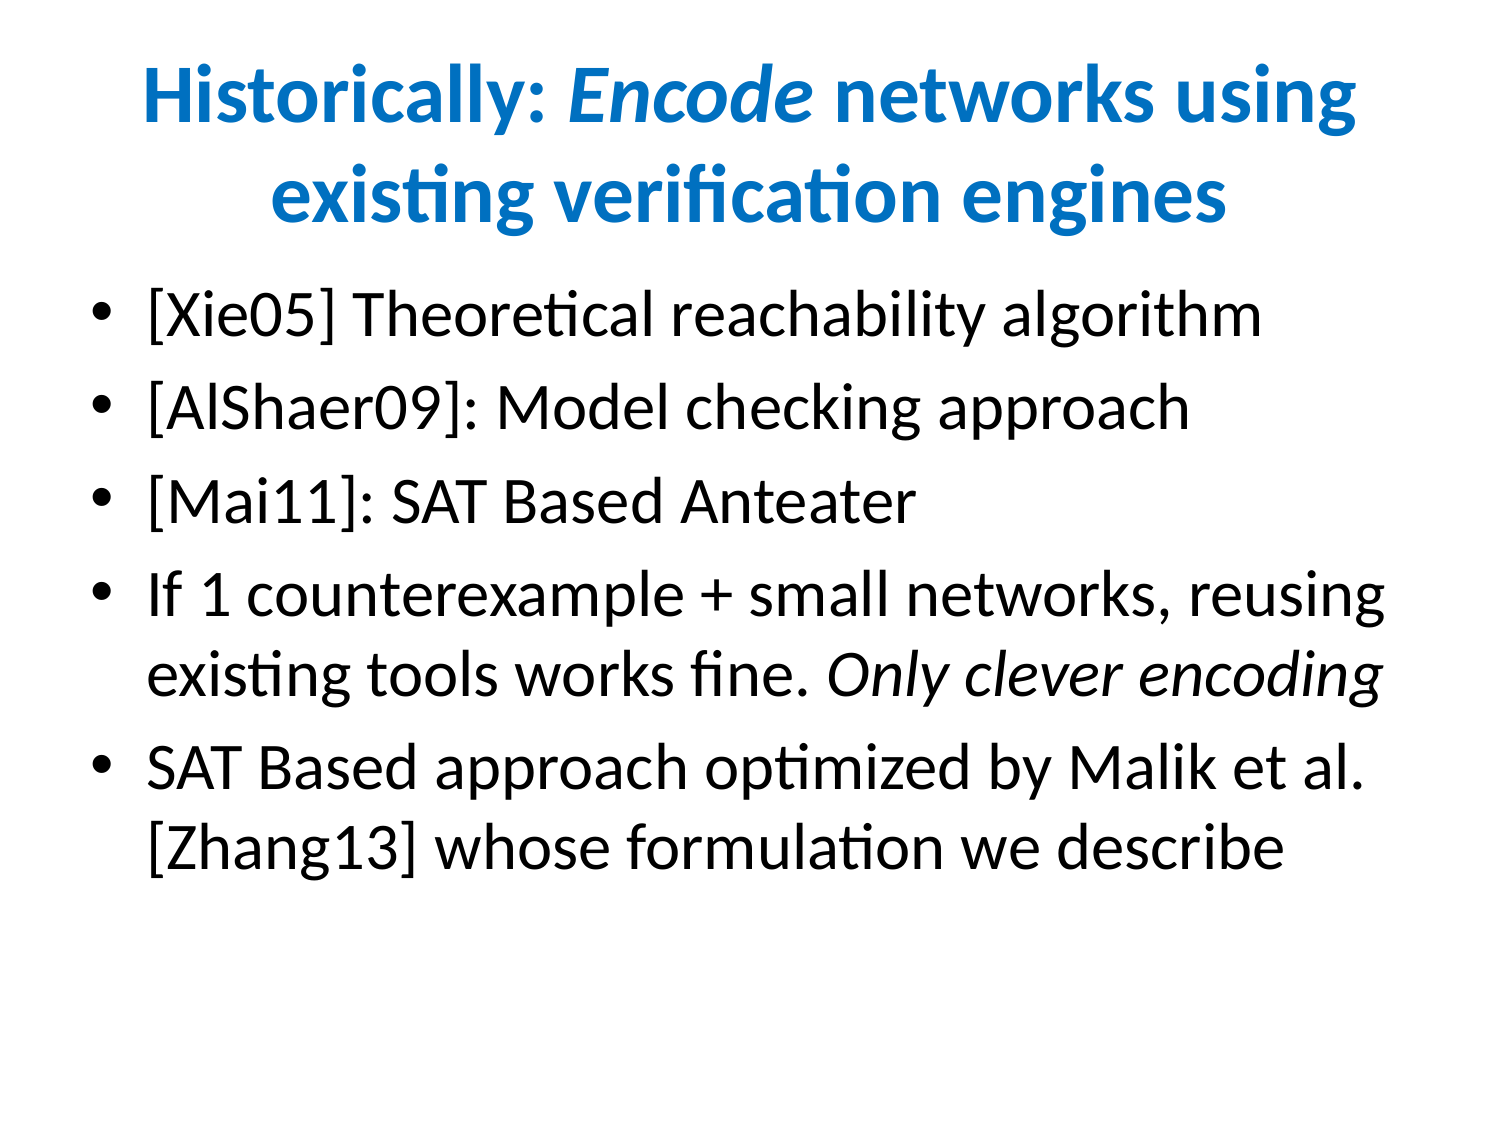

# Historically: Encode networks using existing verification engines
[Xie05] Theoretical reachability algorithm
[AlShaer09]: Model checking approach
[Mai11]: SAT Based Anteater
If 1 counterexample + small networks, reusing existing tools works fine. Only clever encoding
SAT Based approach optimized by Malik et al. [Zhang13] whose formulation we describe